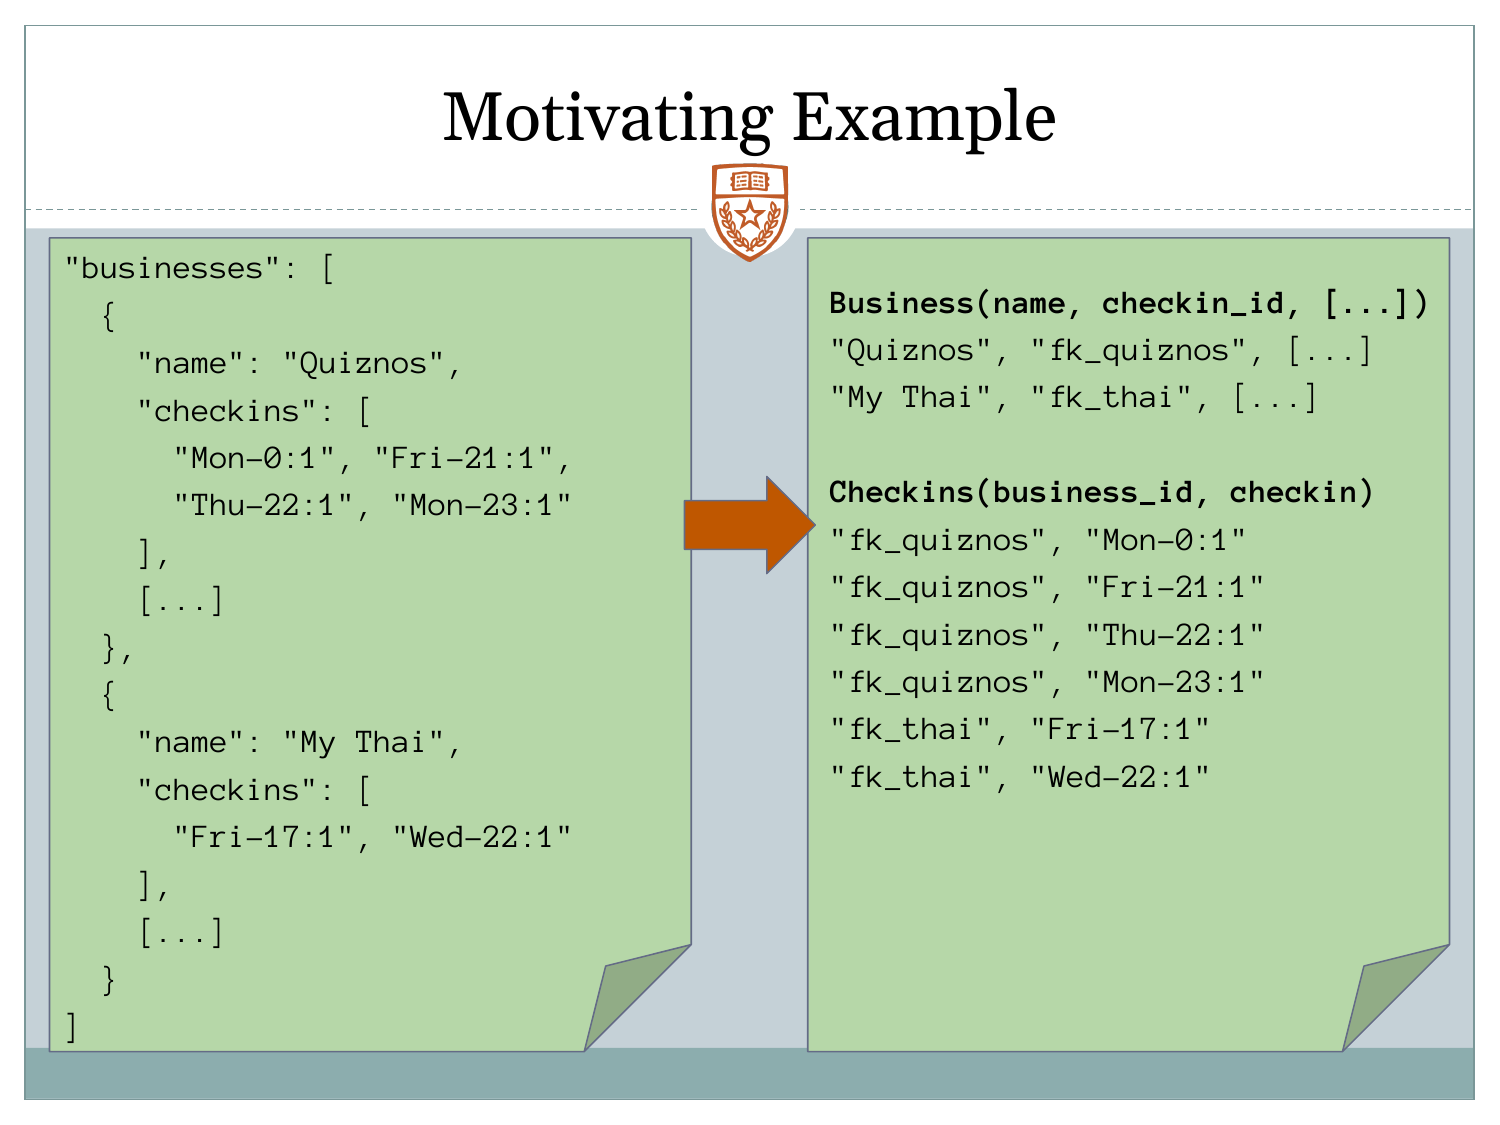

# Motivating Example

"businesses": [
  {
    "name": "Quiznos",
    "checkins": [
      "Mon-0:1", "Fri-21:1",
      "Thu-22:1", "Mon-23:1"
    ],
    [...]
  },
  {
    "name": "My Thai",
    "checkins": [
      "Fri-17:1", "Wed-22:1"
    ],
    [...]
  }
]

Business(name, checkin_id, [...])
"Quiznos", "fk_quiznos", [...]
"My Thai", "fk_thai", [...]

Checkins(business_id, checkin)
"fk_quiznos", "Mon-0:1"
"fk_quiznos", "Fri-21:1"
"fk_quiznos", "Thu-22:1"
"fk_quiznos", "Mon-23:1"
"fk_thai", "Fri-17:1"
"fk_thai", "Wed-22:1"